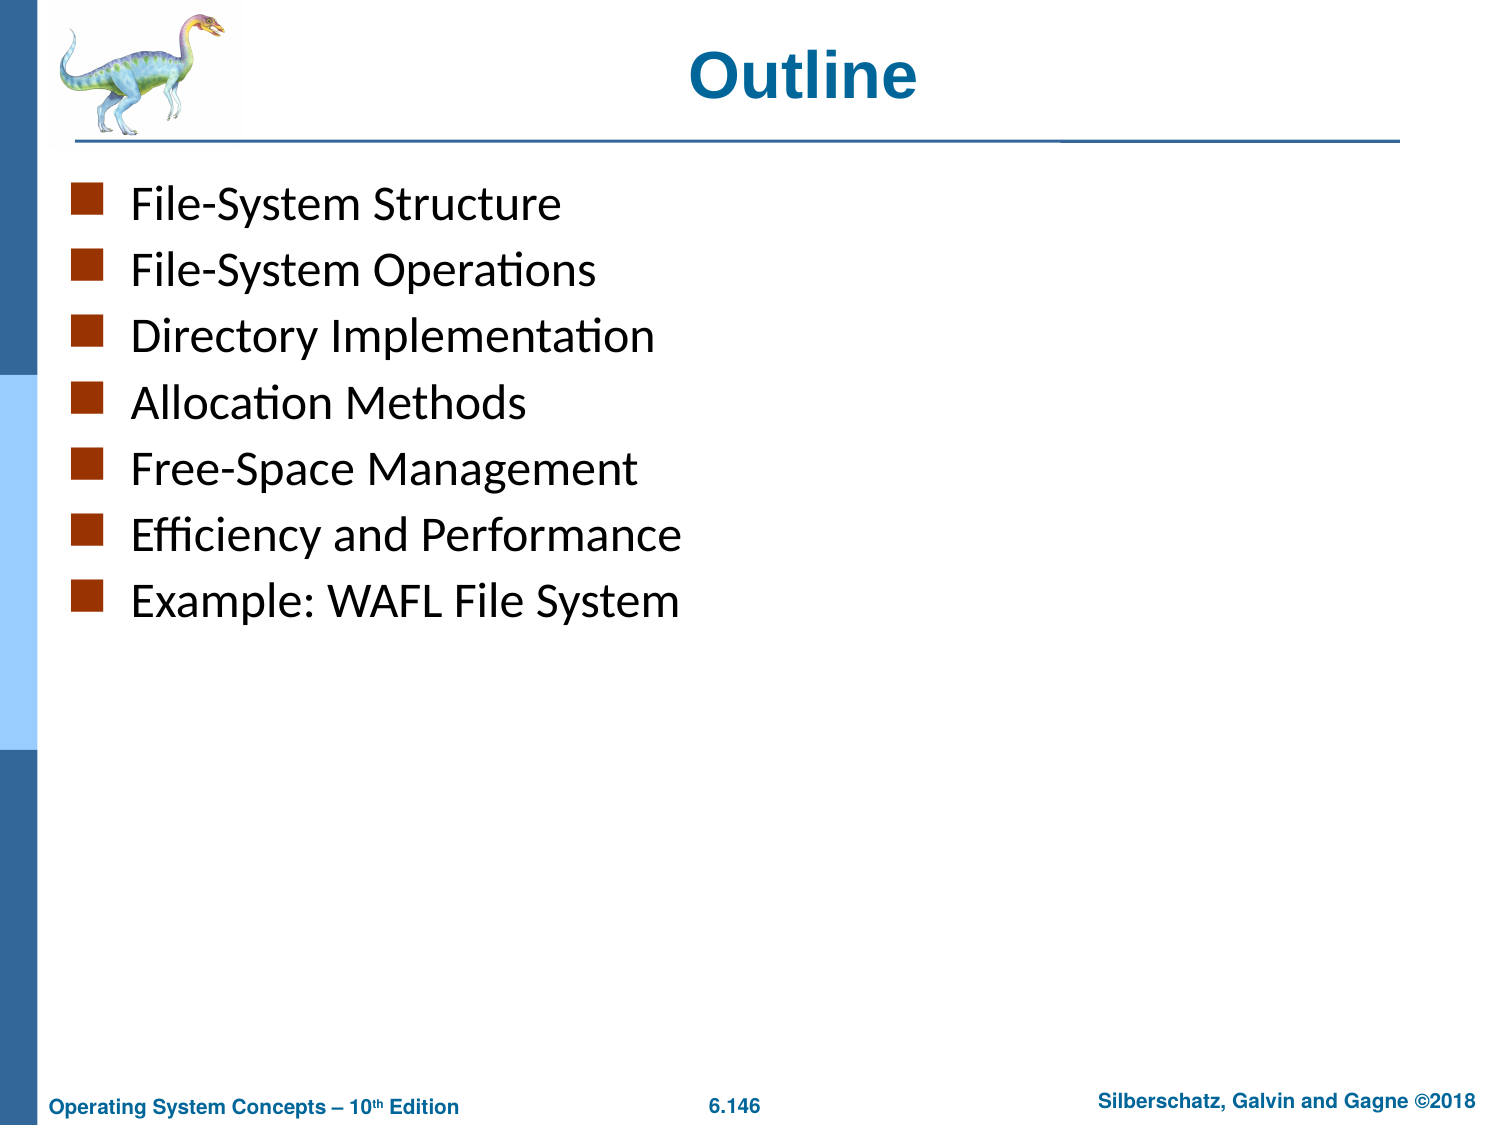

# Outline
File-System Structure
File-System Operations
Directory Implementation
Allocation Methods
Free-Space Management
Efficiency and Performance
Example: WAFL File System